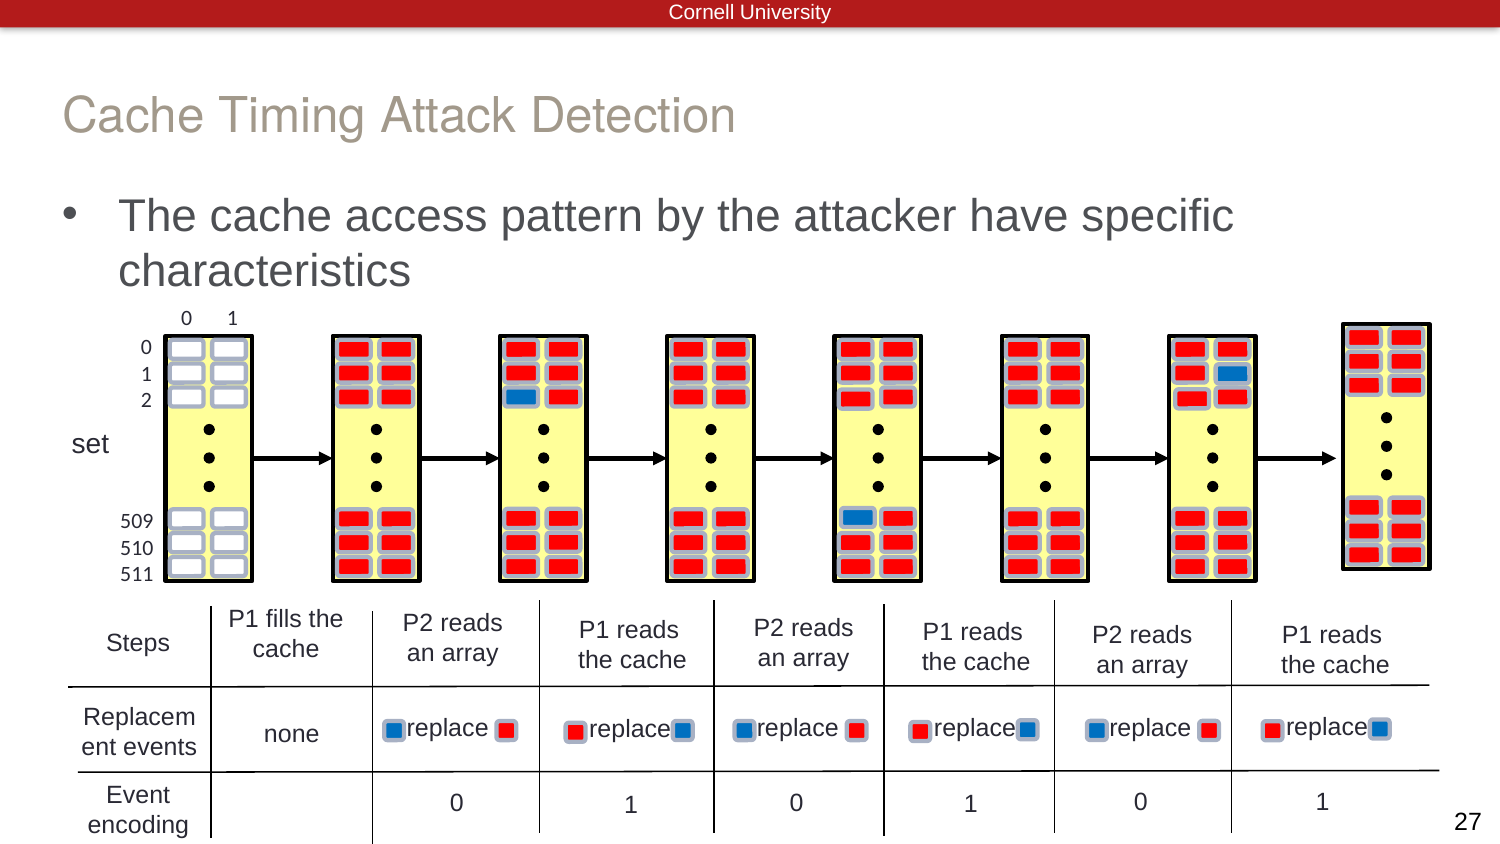

# Cache Timing Attack Detection
The cache access pattern by the attacker have specific characteristics

0       1

0
1
2

set

509
510
511

P1 fills the cache
P2 reads an array
P2 reads an array
P1 reads  the cache
P1 reads  the cache
P1 reads  the cache
P2 reads an array
Steps
Replacement events
replace
replace
replace
replace
replace
replace
none

Event encoding
1
0
0
0
1
1